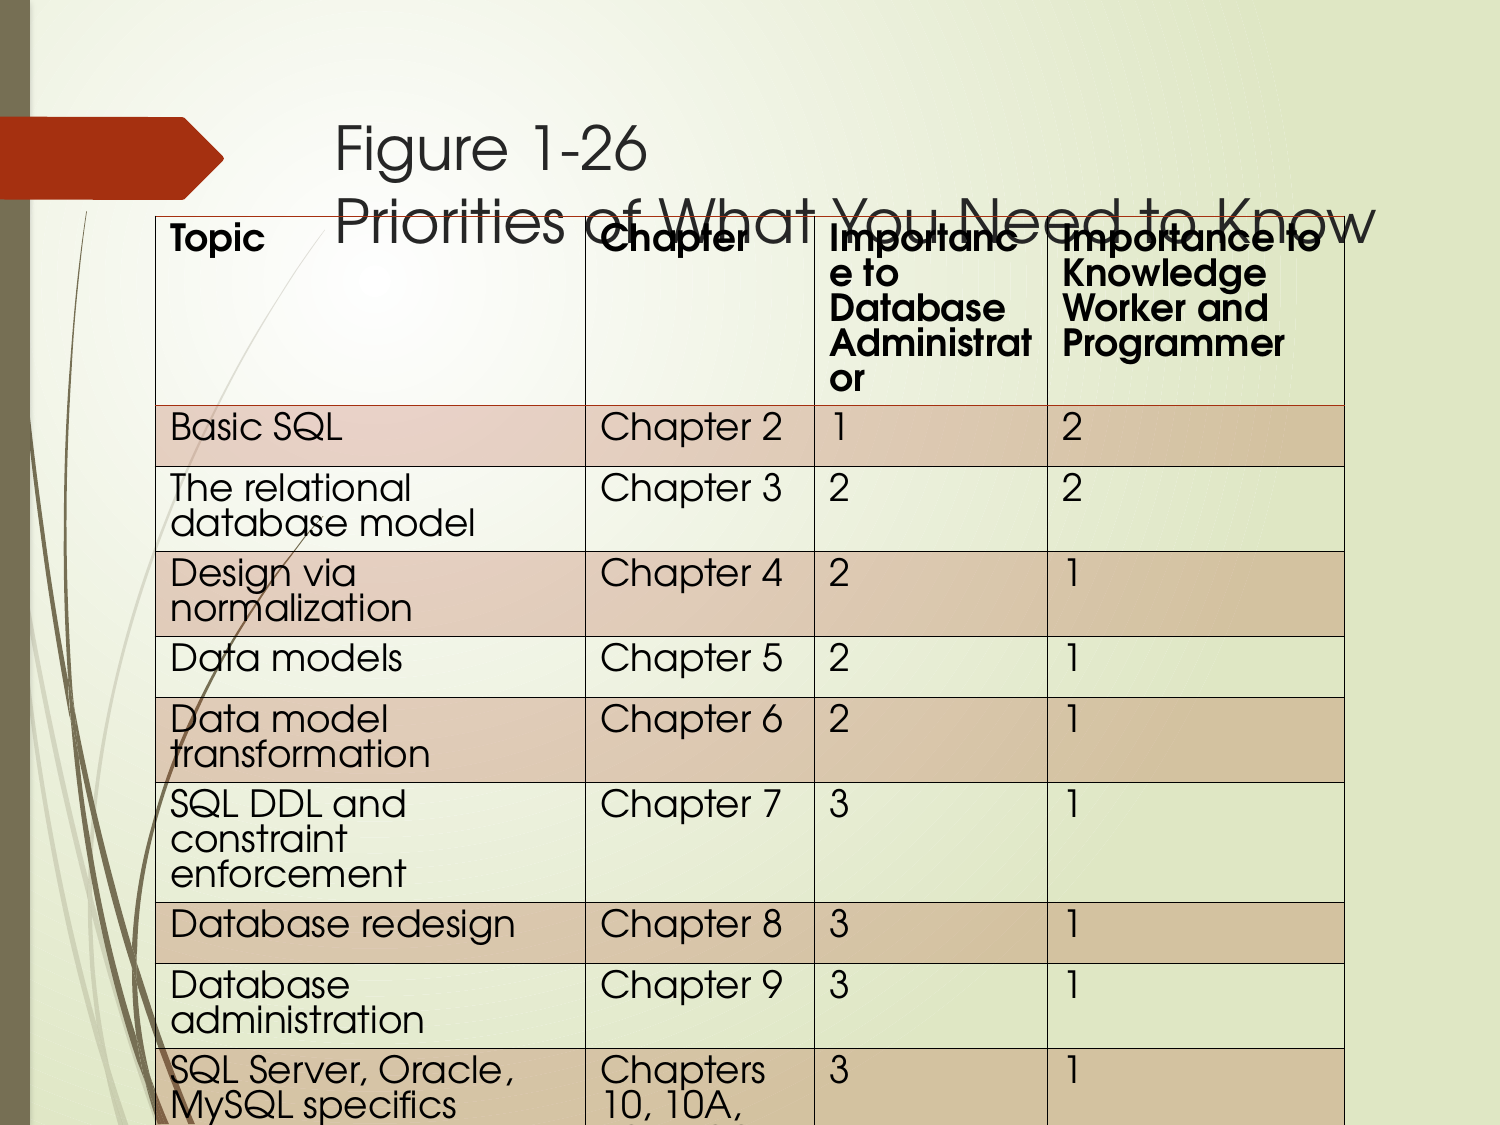

# Figure 1-26 Priorities of What You Need to Know
| Topic | Chapter | Importance to Database Administrator | Importance to Knowledge Worker and Programmer |
| --- | --- | --- | --- |
| Basic SQL | Chapter 2 | 1 | 2 |
| The relational database model | Chapter 3 | 2 | 2 |
| Design via normalization | Chapter 4 | 2 | 1 |
| Data models | Chapter 5 | 2 | 1 |
| Data model transformation | Chapter 6 | 2 | 1 |
| SQL DDL and constraint enforcement | Chapter 7 | 3 | 1 |
| Database redesign | Chapter 8 | 3 | 1 |
| Database administration | Chapter 9 | 3 | 1 |
| SQL Server, Oracle, MySQL specifics | Chapters 10, 10A, 10B, 10C | 3 | 1 |
| Database application technology | Chapters 11, 12 | 1 | 3 |